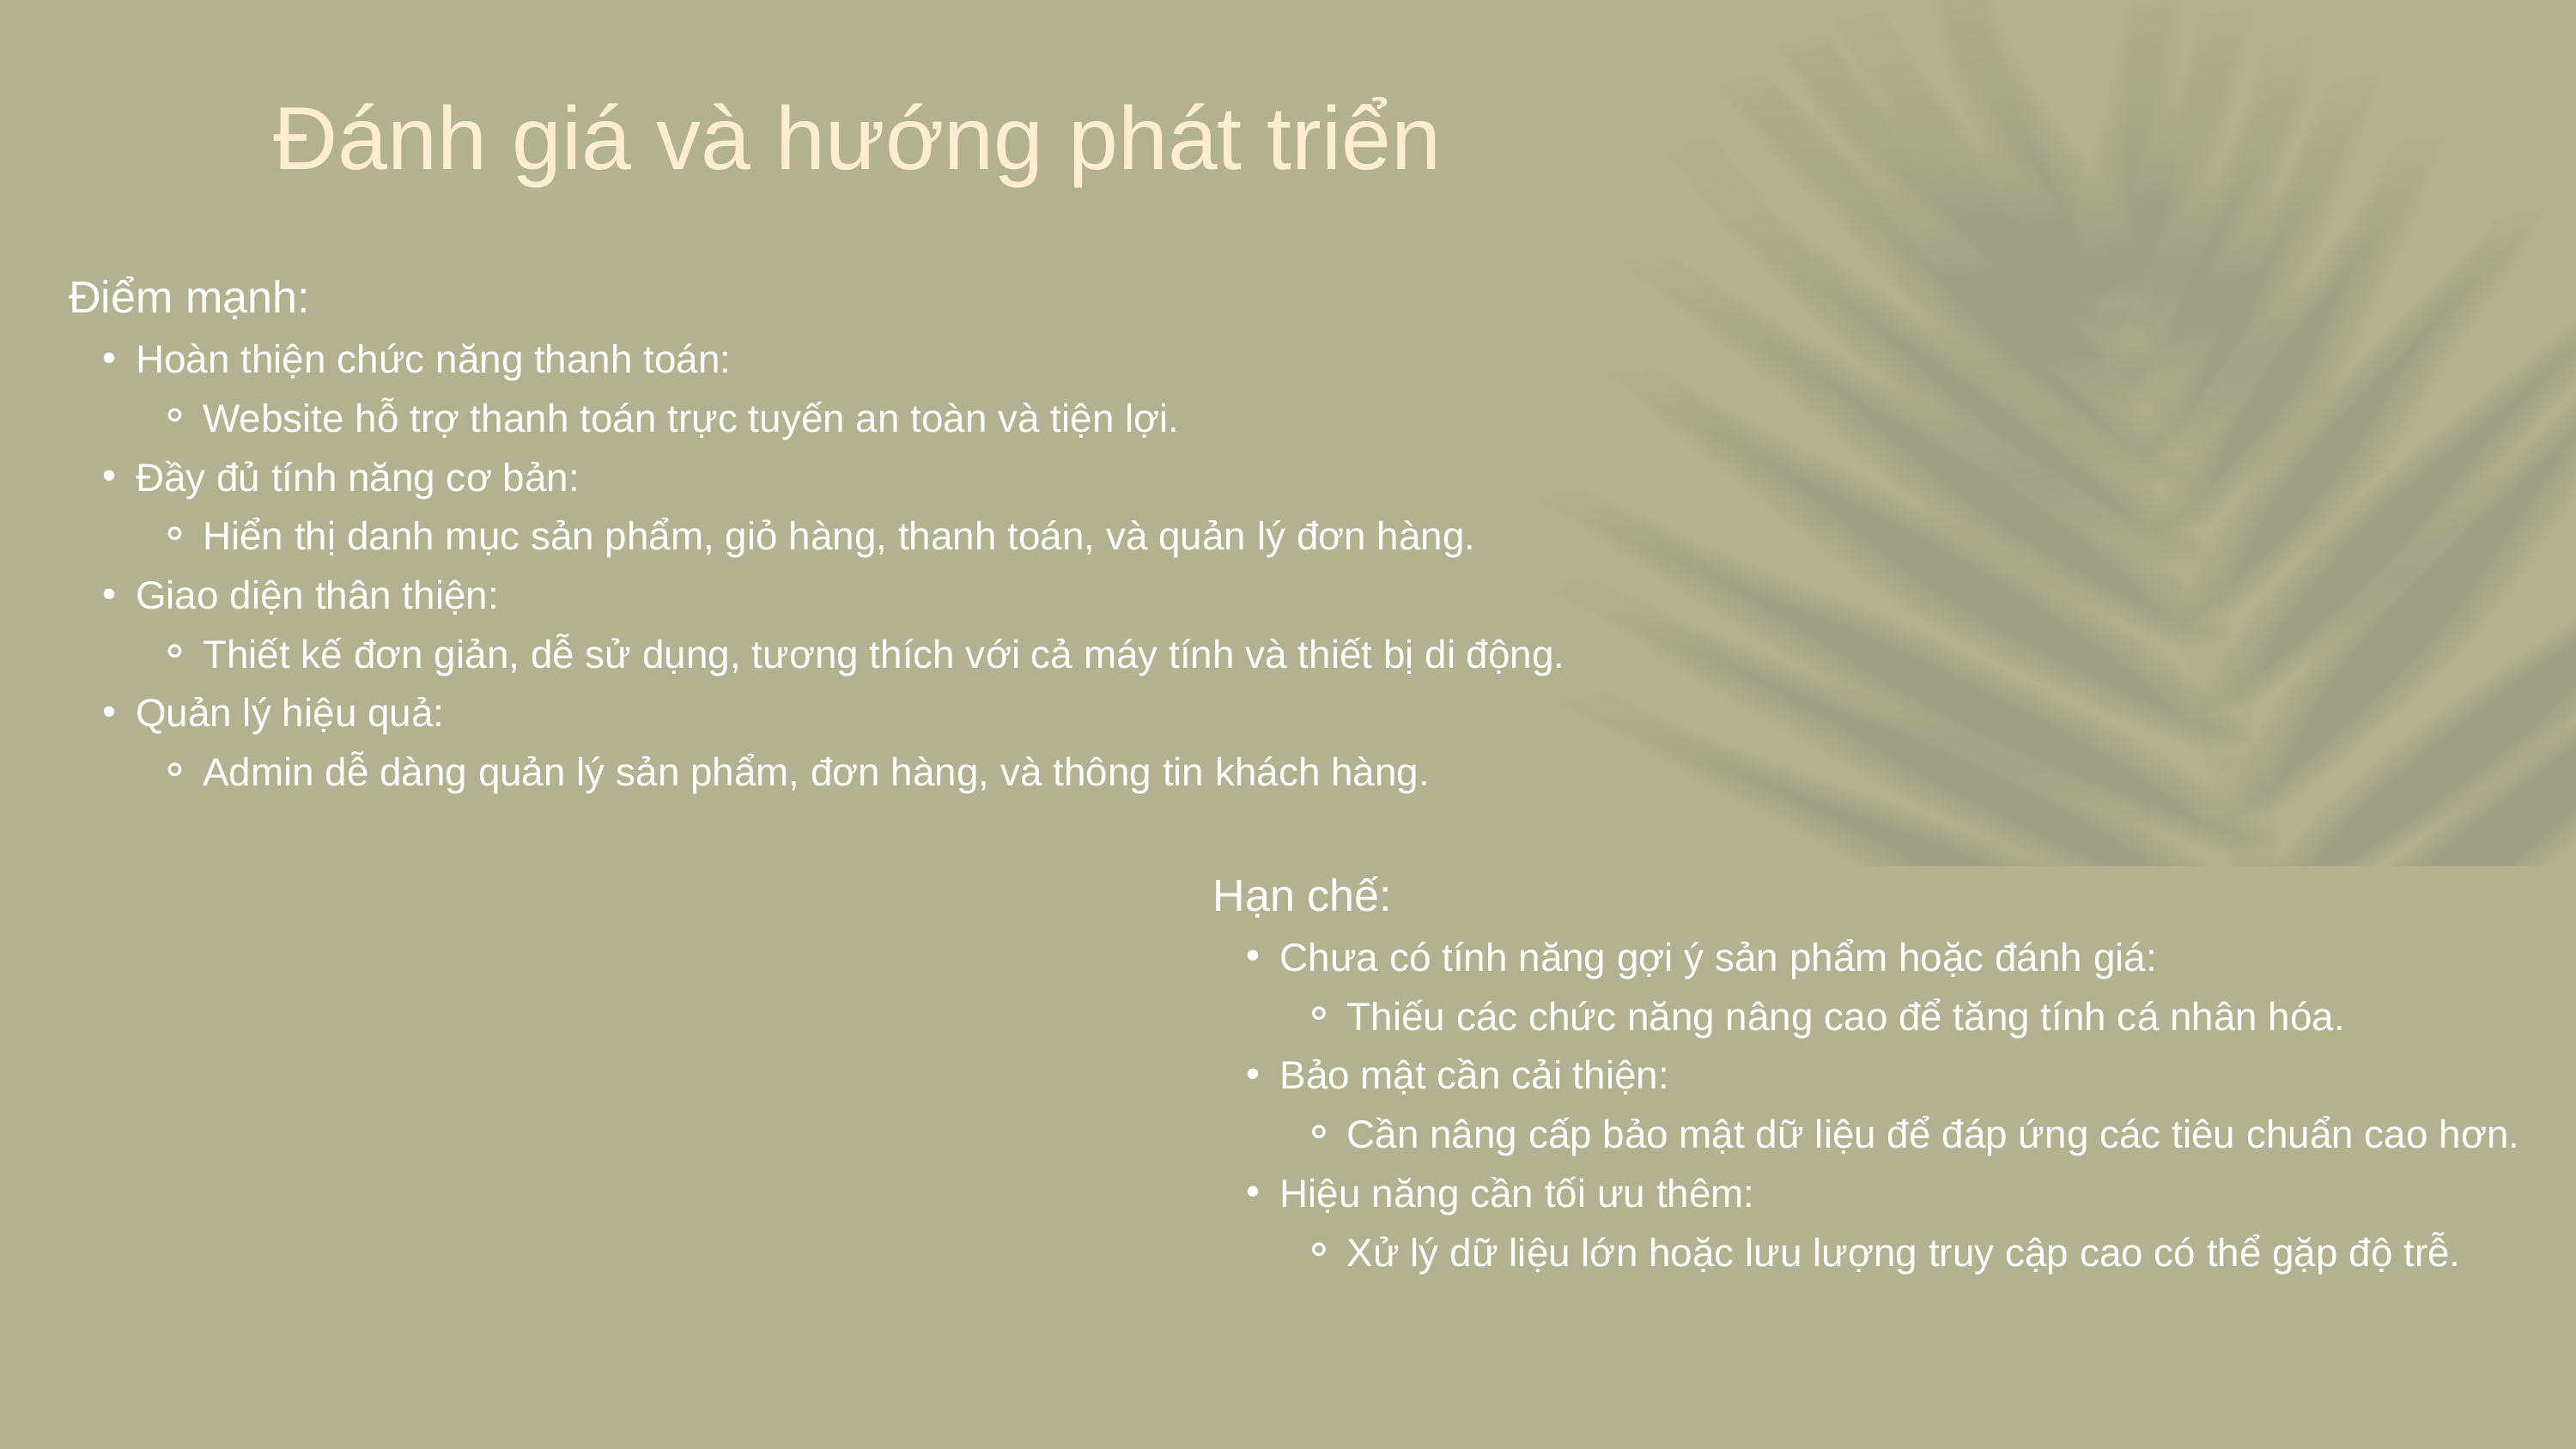

Đánh giá và hướng phát triển
Điểm mạnh:
Hoàn thiện chức năng thanh toán:
Website hỗ trợ thanh toán trực tuyến an toàn và tiện lợi.
Đầy đủ tính năng cơ bản:
Hiển thị danh mục sản phẩm, giỏ hàng, thanh toán, và quản lý đơn hàng.
Giao diện thân thiện:
Thiết kế đơn giản, dễ sử dụng, tương thích với cả máy tính và thiết bị di động.
Quản lý hiệu quả:
Admin dễ dàng quản lý sản phẩm, đơn hàng, và thông tin khách hàng.

Hạn chế:
Chưa có tính năng gợi ý sản phẩm hoặc đánh giá:
Thiếu các chức năng nâng cao để tăng tính cá nhân hóa.
Bảo mật cần cải thiện:
Cần nâng cấp bảo mật dữ liệu để đáp ứng các tiêu chuẩn cao hơn.
Hiệu năng cần tối ưu thêm:
Xử lý dữ liệu lớn hoặc lưu lượng truy cập cao có thể gặp độ trễ.